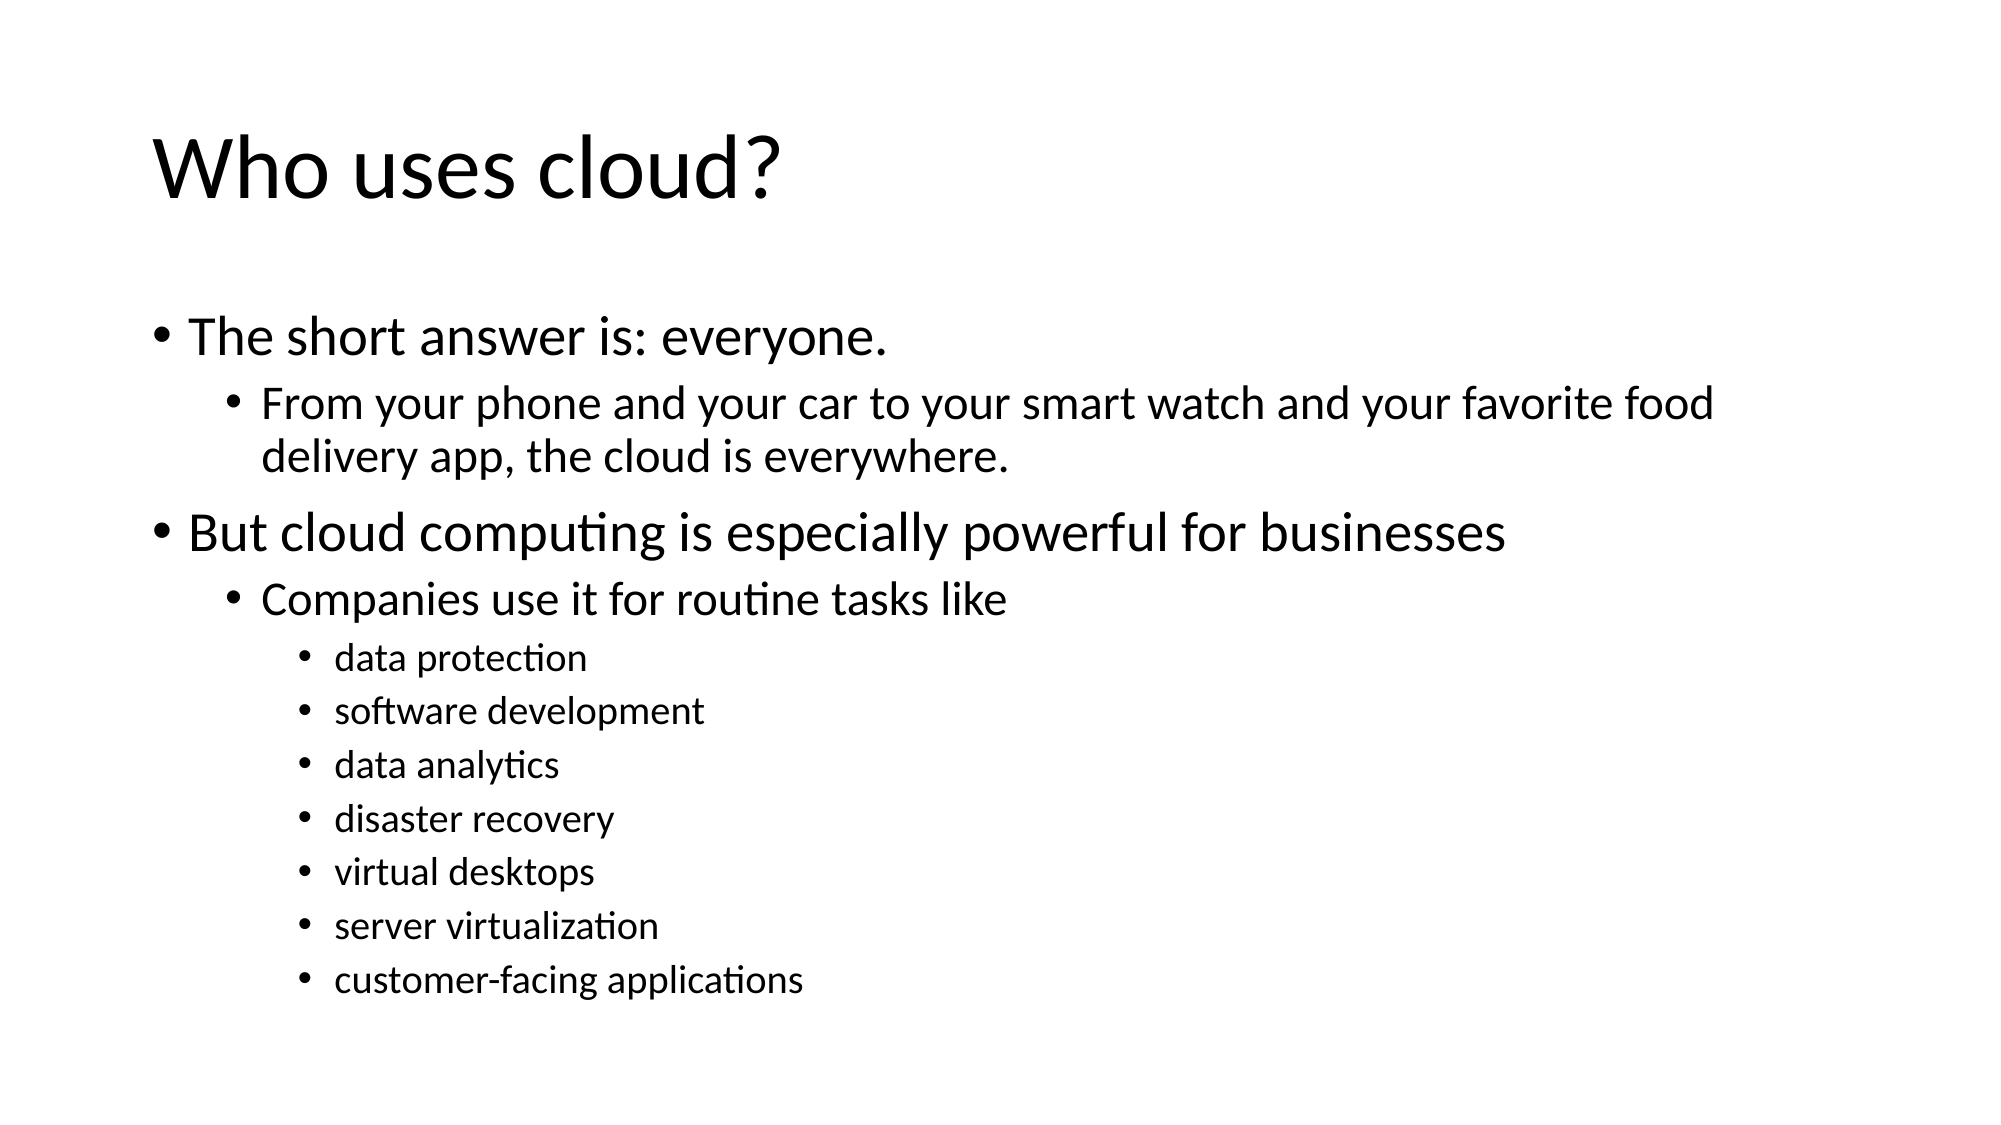

# Who uses cloud?
The short answer is: everyone.
From your phone and your car to your smart watch and your favorite food delivery app, the cloud is everywhere.
But cloud computing is especially powerful for businesses
Companies use it for routine tasks like
data protection
software development
data analytics
disaster recovery
virtual desktops
server virtualization
customer-facing applications